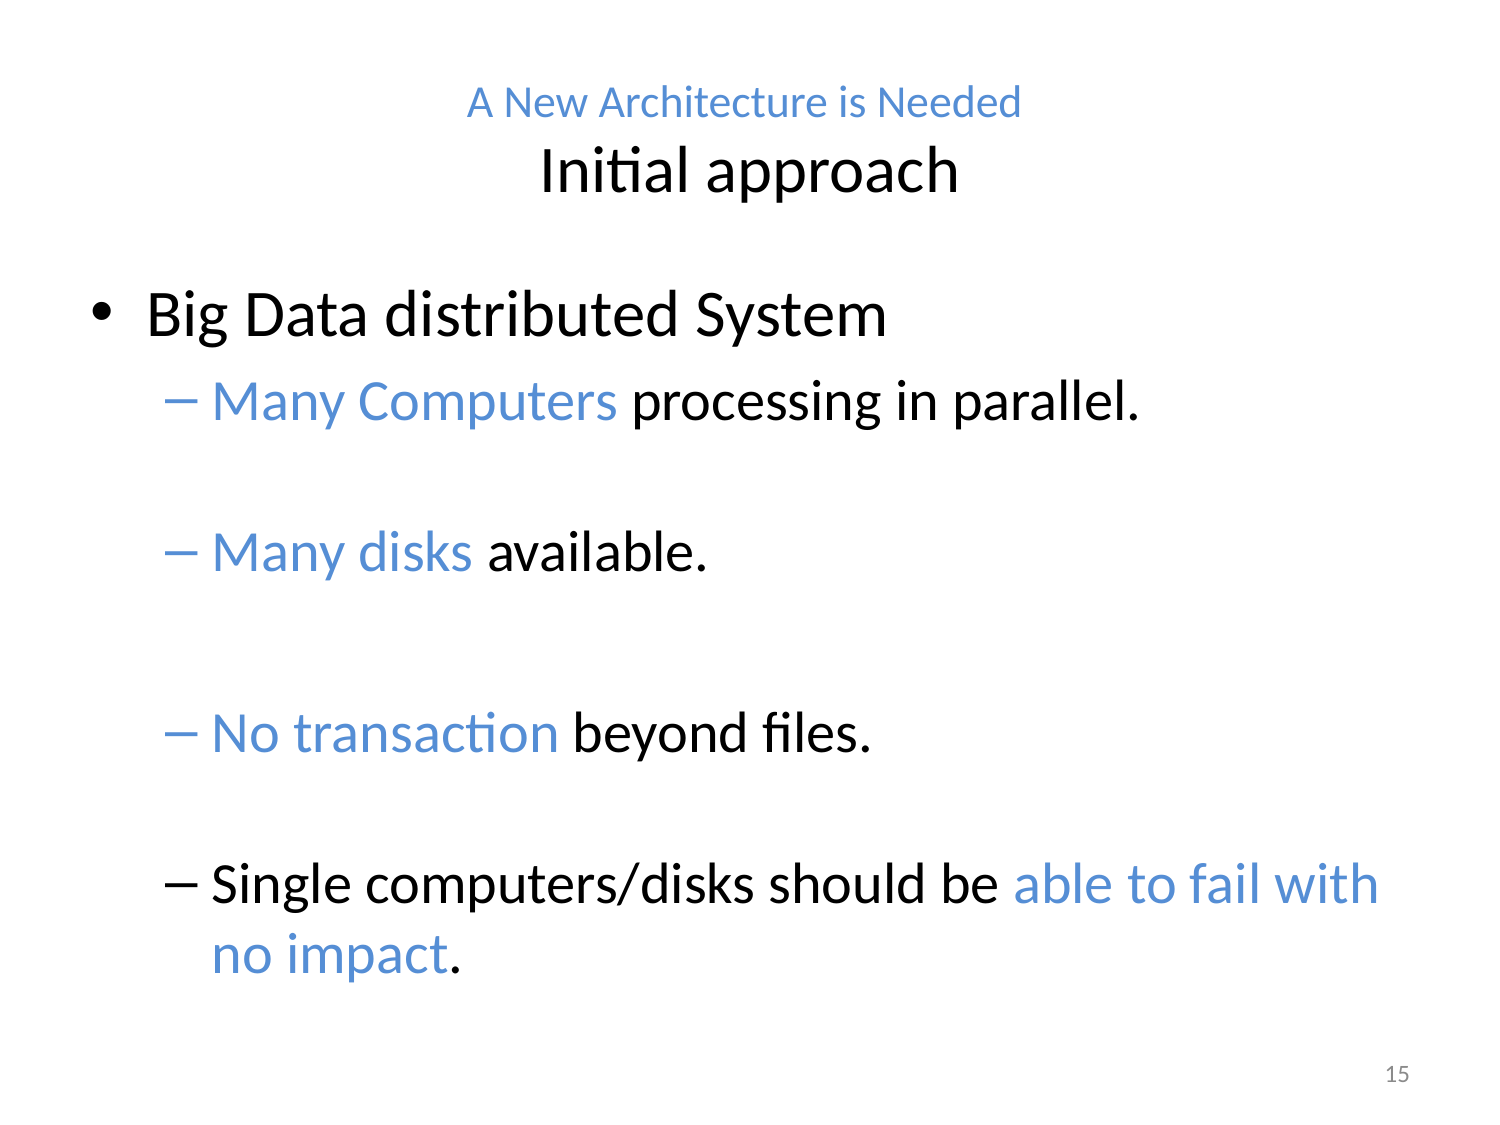

# A New Architecture is Needed Initial approach
Big Data distributed System
Many Computers processing in parallel.
Many disks available.

No transaction beyond files.
Single computers/disks should be able to fail with no impact.

15